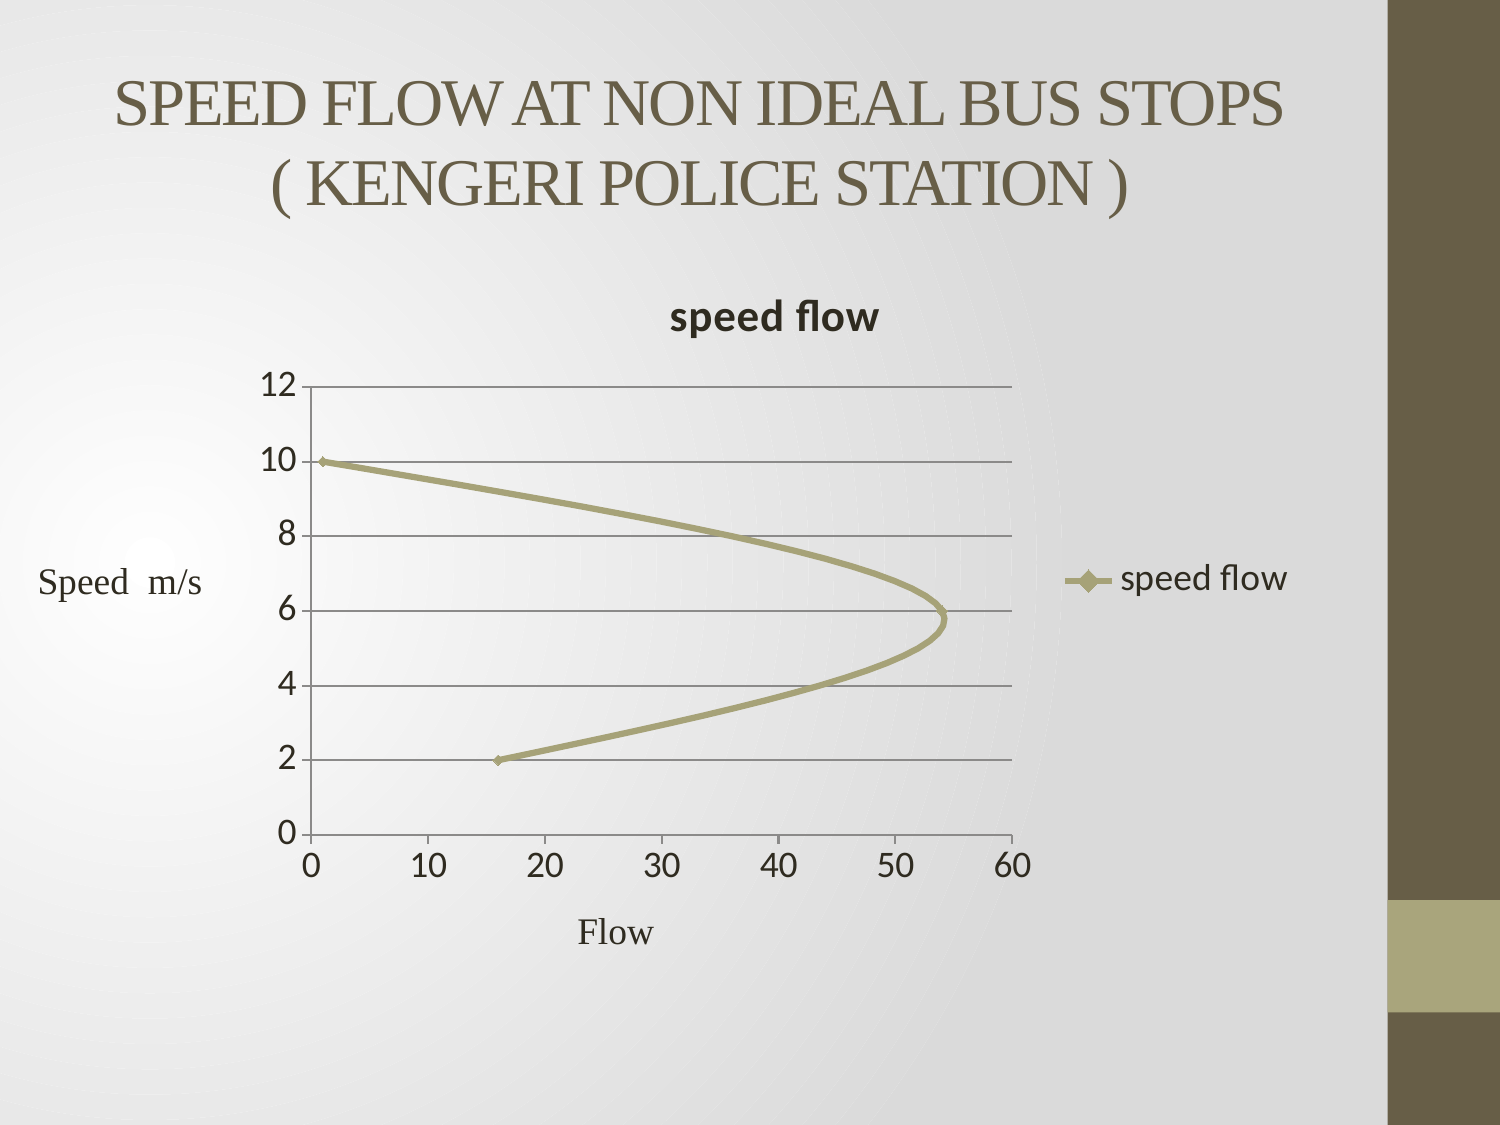

# SPEED FLOW AT NON IDEAL BUS STOPS ( KENGERI POLICE STATION )

### Chart:

| Category | speed flow |
|---|---|
Speed  m/s
Flow